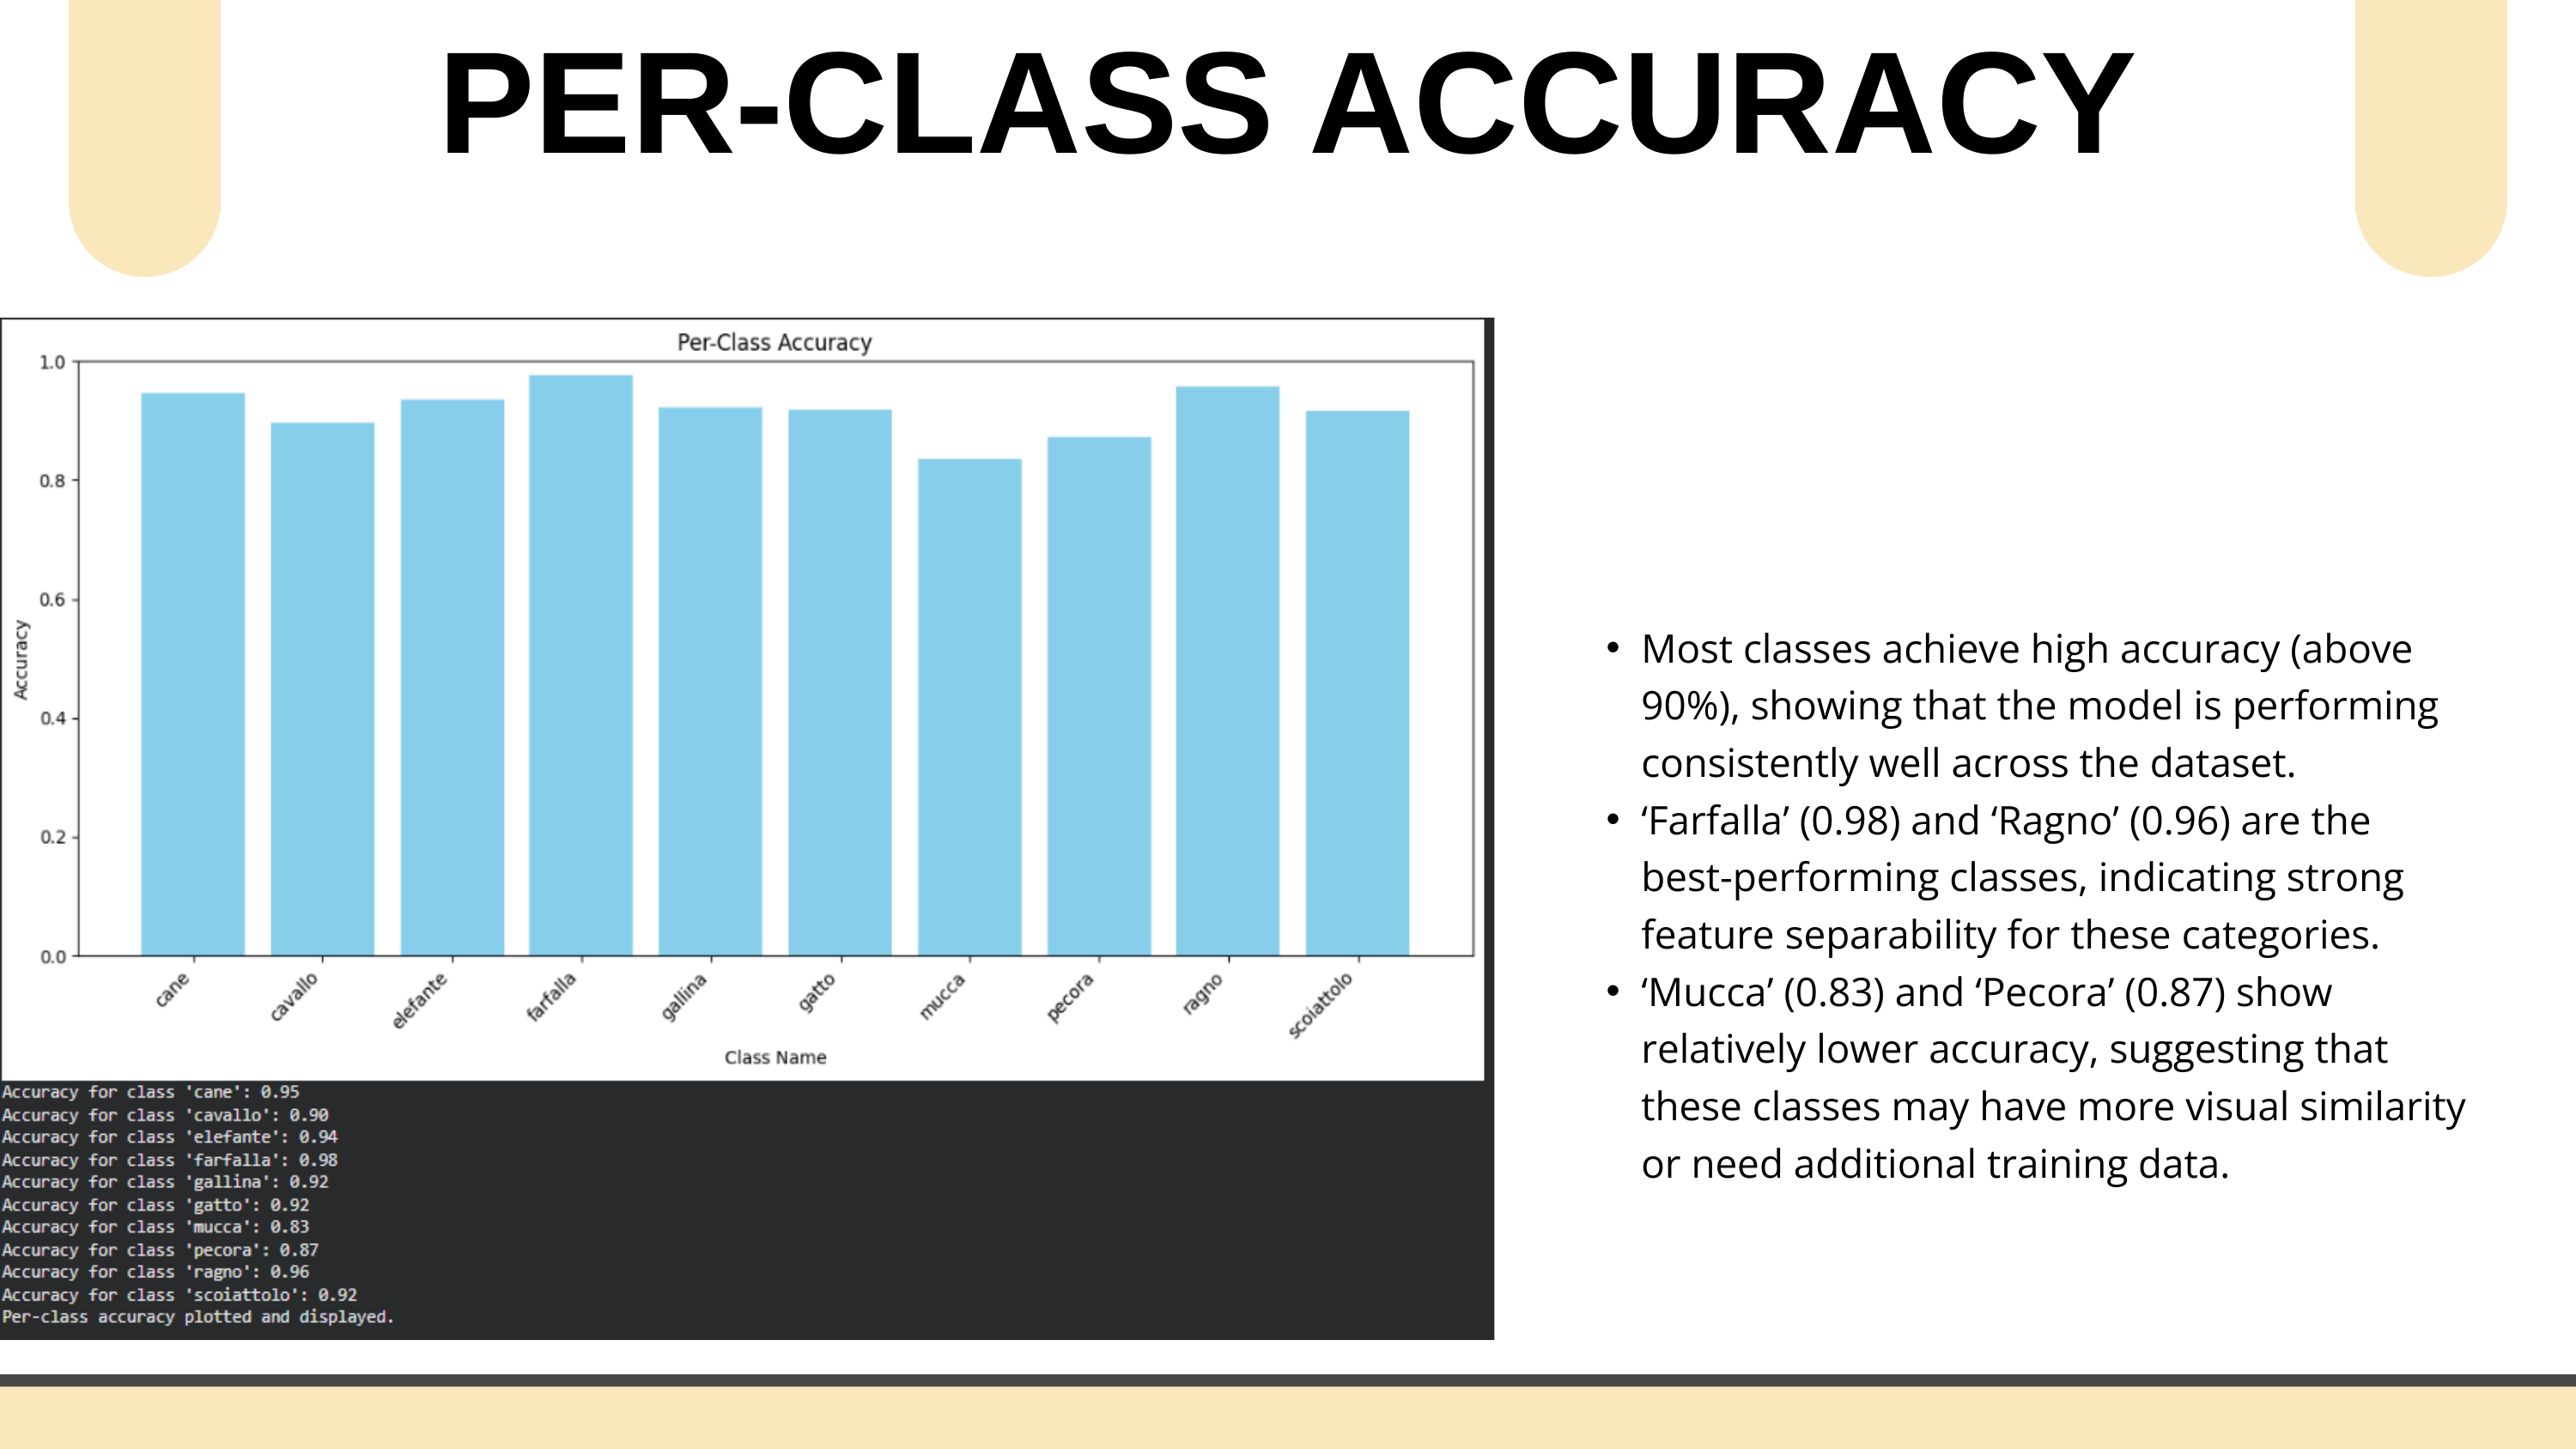

PER-CLASS ACCURACY

Most classes achieve high accuracy (above 90%), showing that the model is performing consistently well across the dataset.
‘Farfalla’ (0.98) and ‘Ragno’ (0.96) are the best-performing classes, indicating strong feature separability for these categories.
‘Mucca’ (0.83) and ‘Pecora’ (0.87) show relatively lower accuracy, suggesting that these classes may have more visual similarity or need additional training data.